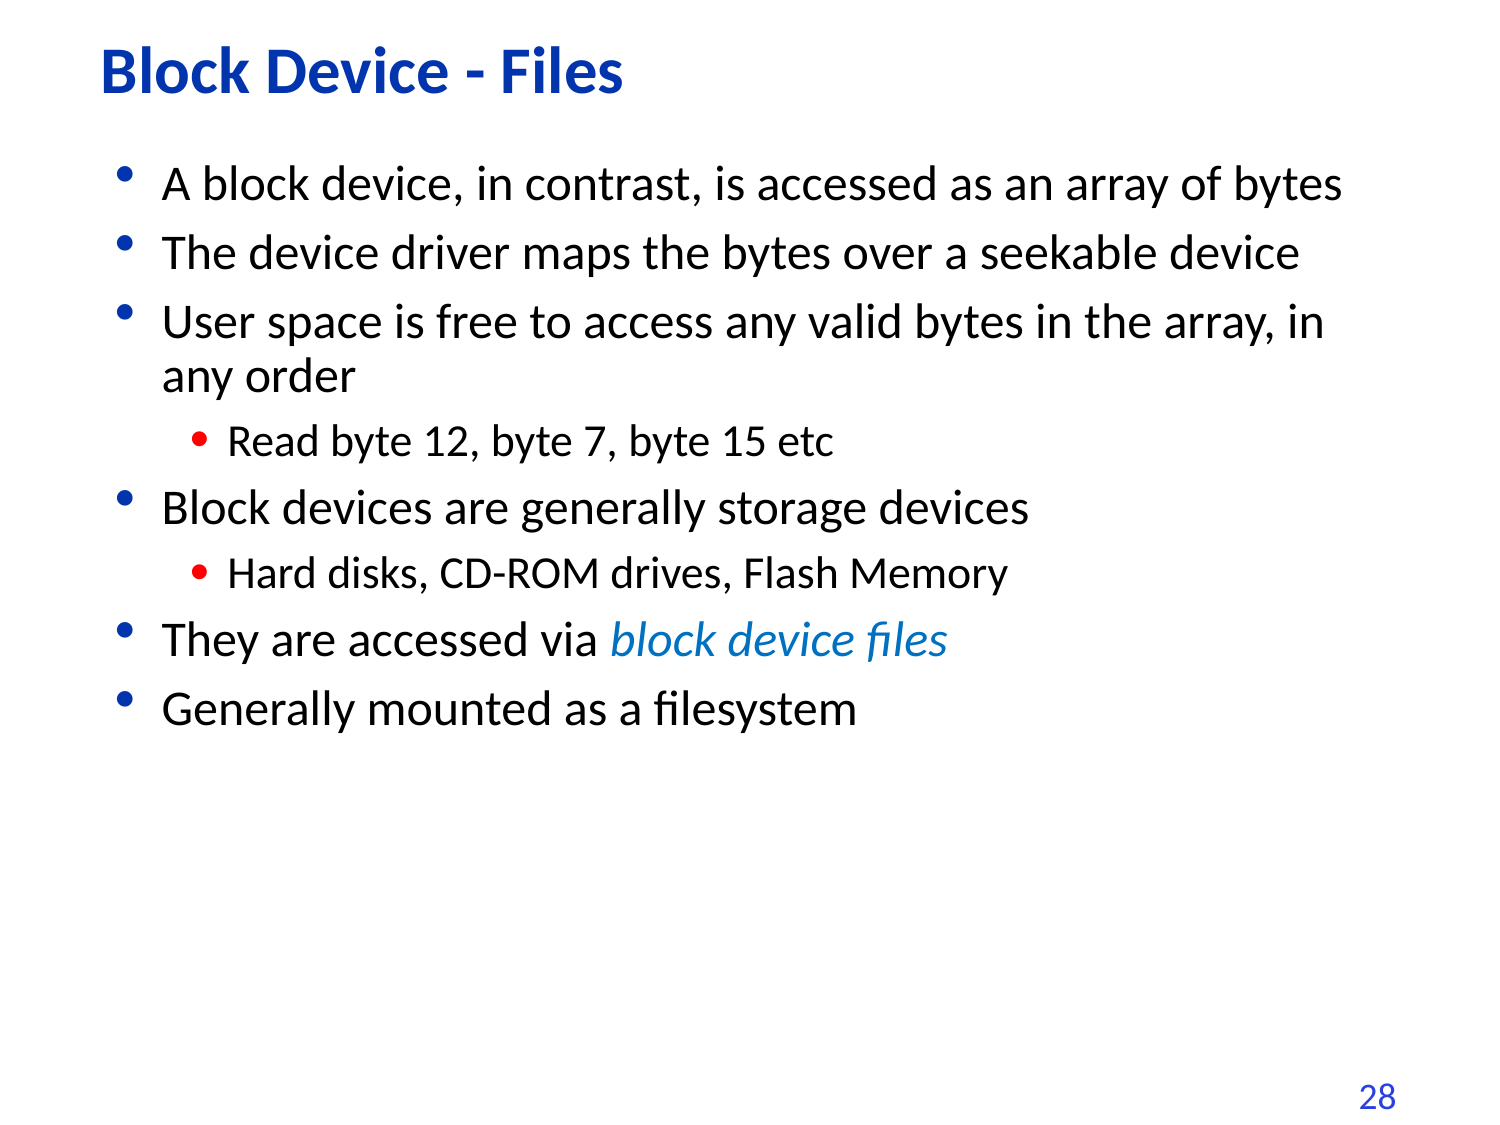

# Block Device - Files
A block device, in contrast, is accessed as an array of bytes
The device driver maps the bytes over a seekable device
User space is free to access any valid bytes in the array, in any order
Read byte 12, byte 7, byte 15 etc
Block devices are generally storage devices
Hard disks, CD-ROM drives, Flash Memory
They are accessed via block device files
Generally mounted as a filesystem